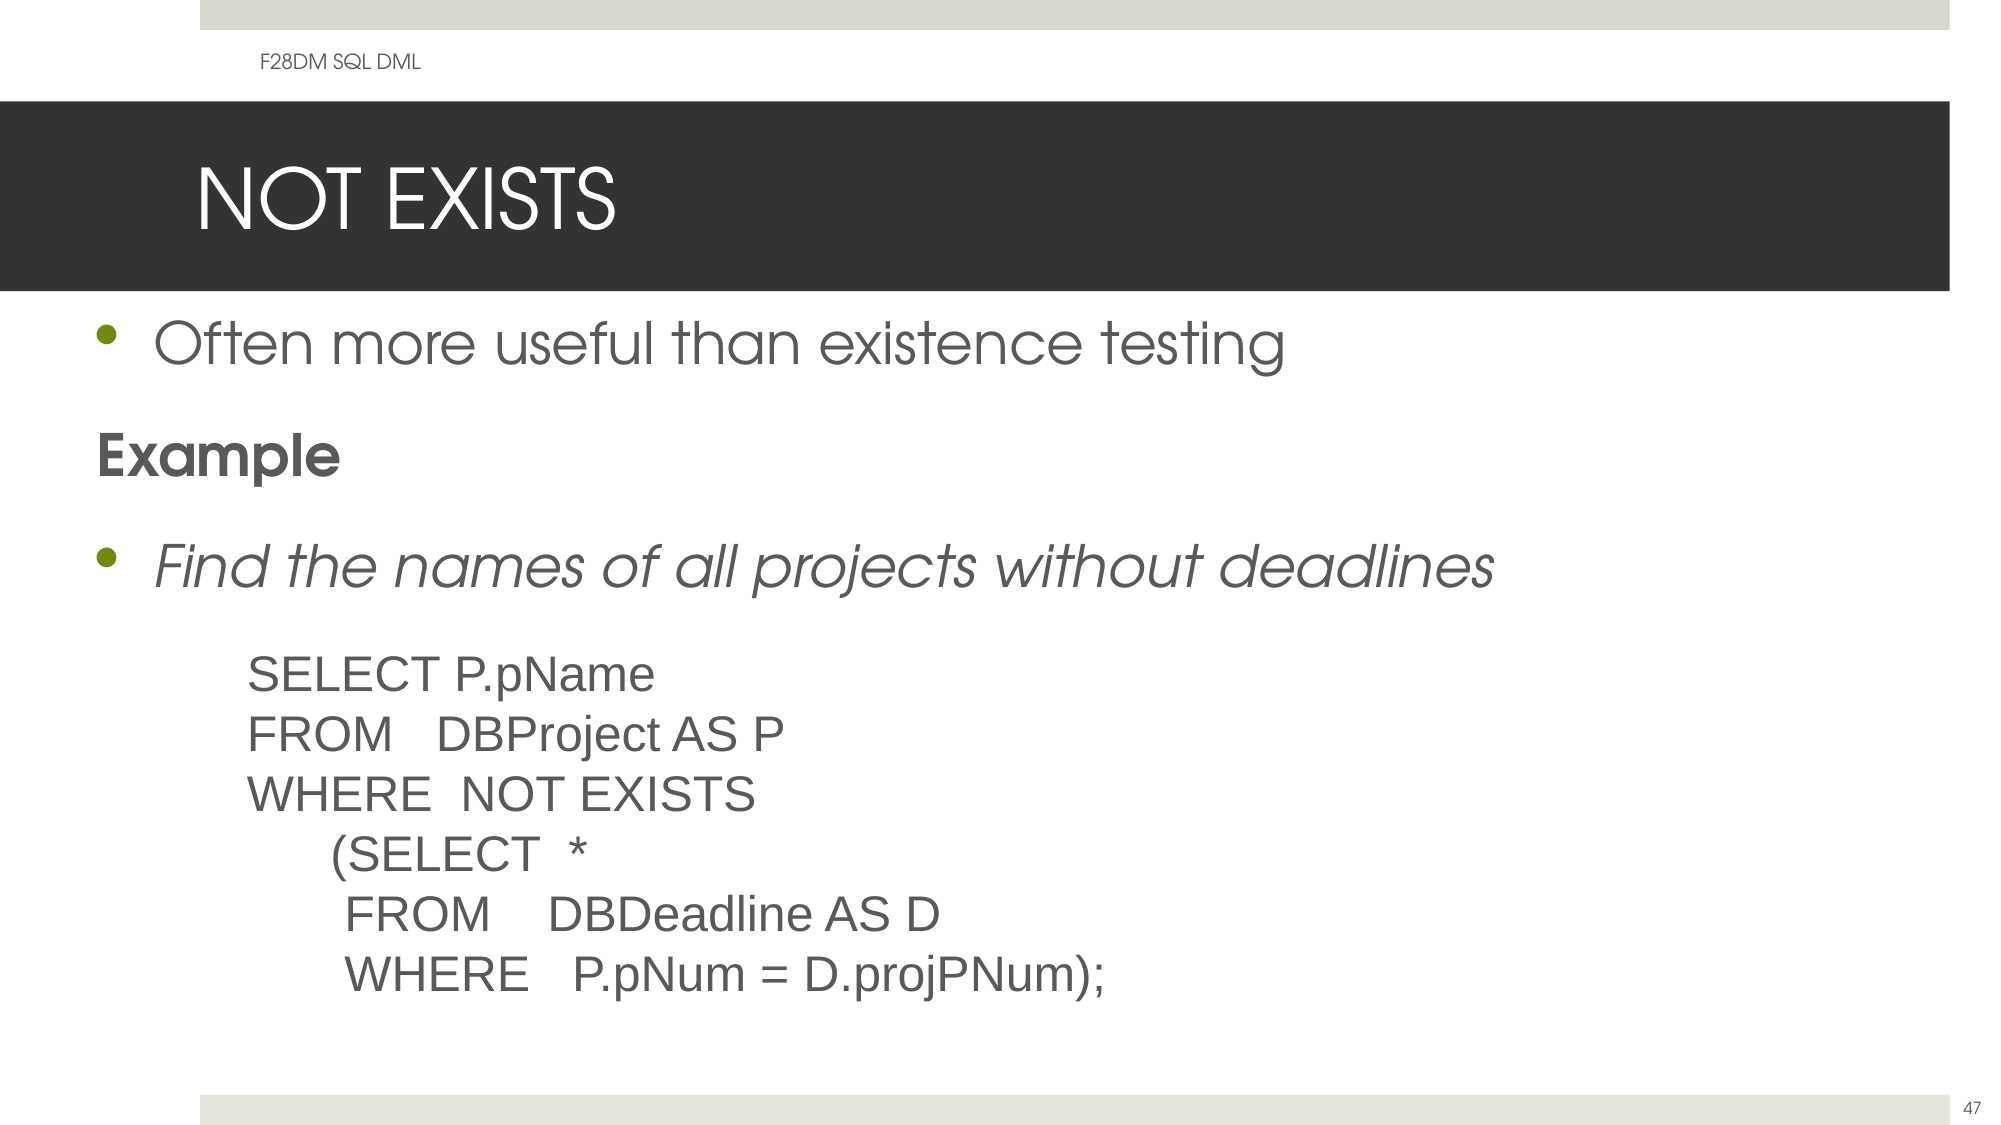

F28DM SQL DML

# NOT EXISTS
Often more useful than existence testing
Example
Find the names of all projects without deadlines
	SELECT P.pName
	FROM   DBProject AS P
	WHERE  NOT EXISTS
	      (SELECT  *
	       FROM    DBDeadline AS D
	       WHERE   P.pNum = D.projPNum);

47